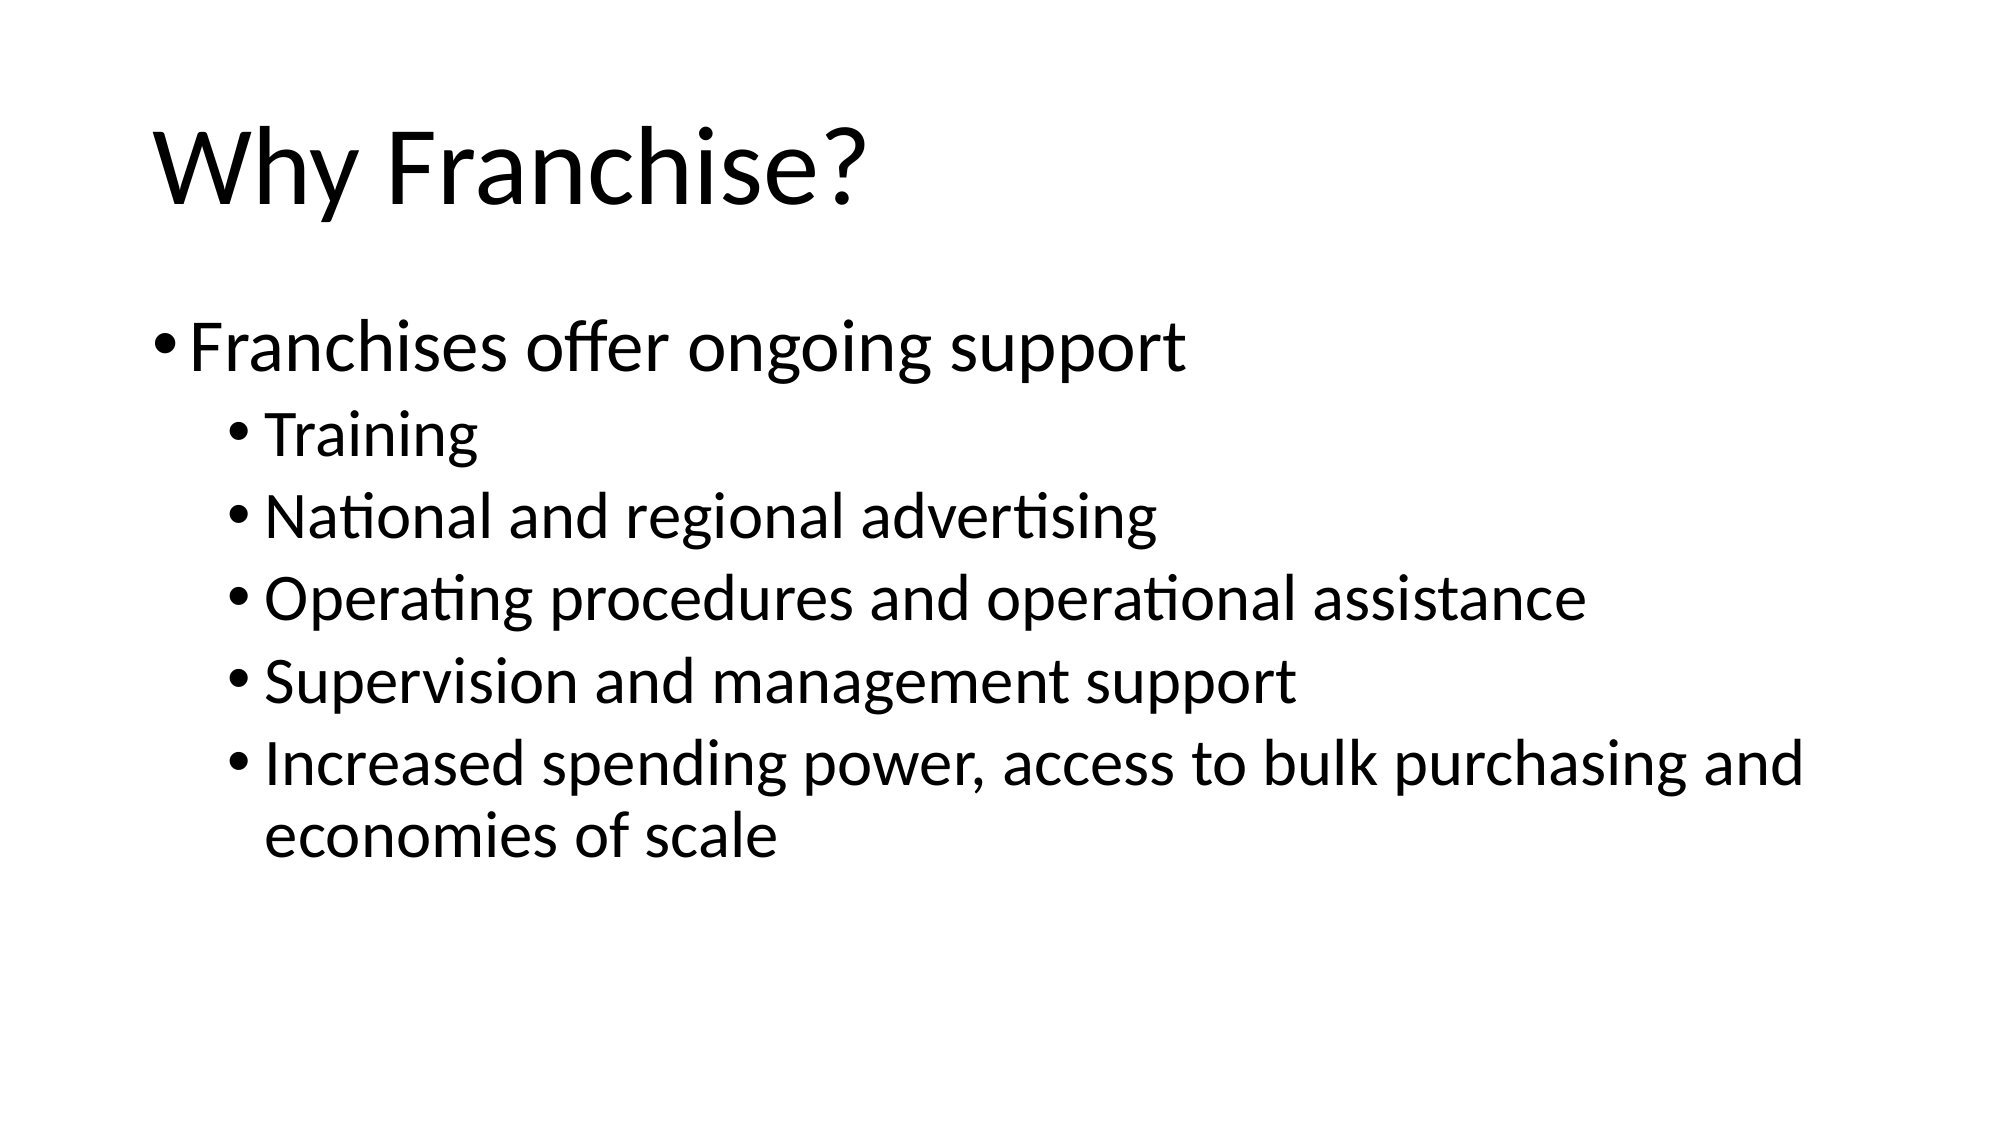

# Why Franchise?
Franchises offer ongoing support
Training
National and regional advertising
Operating procedures and operational assistance
Supervision and management support
Increased spending power, access to bulk purchasing and economies of scale